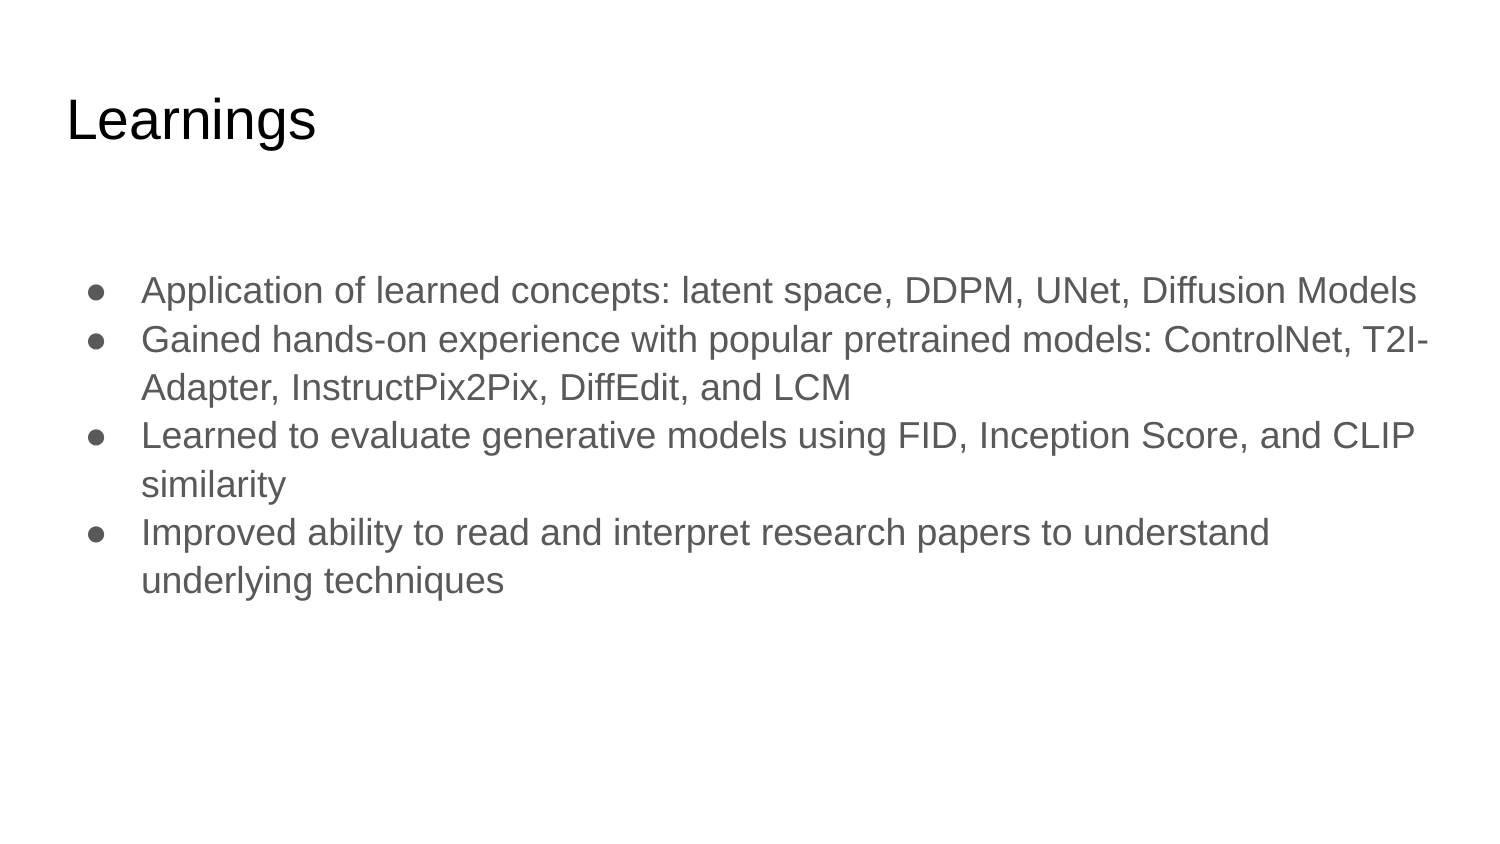

# Learnings
Application of learned concepts: latent space, DDPM, UNet, Diffusion Models
Gained hands-on experience with popular pretrained models: ControlNet, T2I-Adapter, InstructPix2Pix, DiffEdit, and LCM
Learned to evaluate generative models using FID, Inception Score, and CLIP similarity
Improved ability to read and interpret research papers to understand underlying techniques